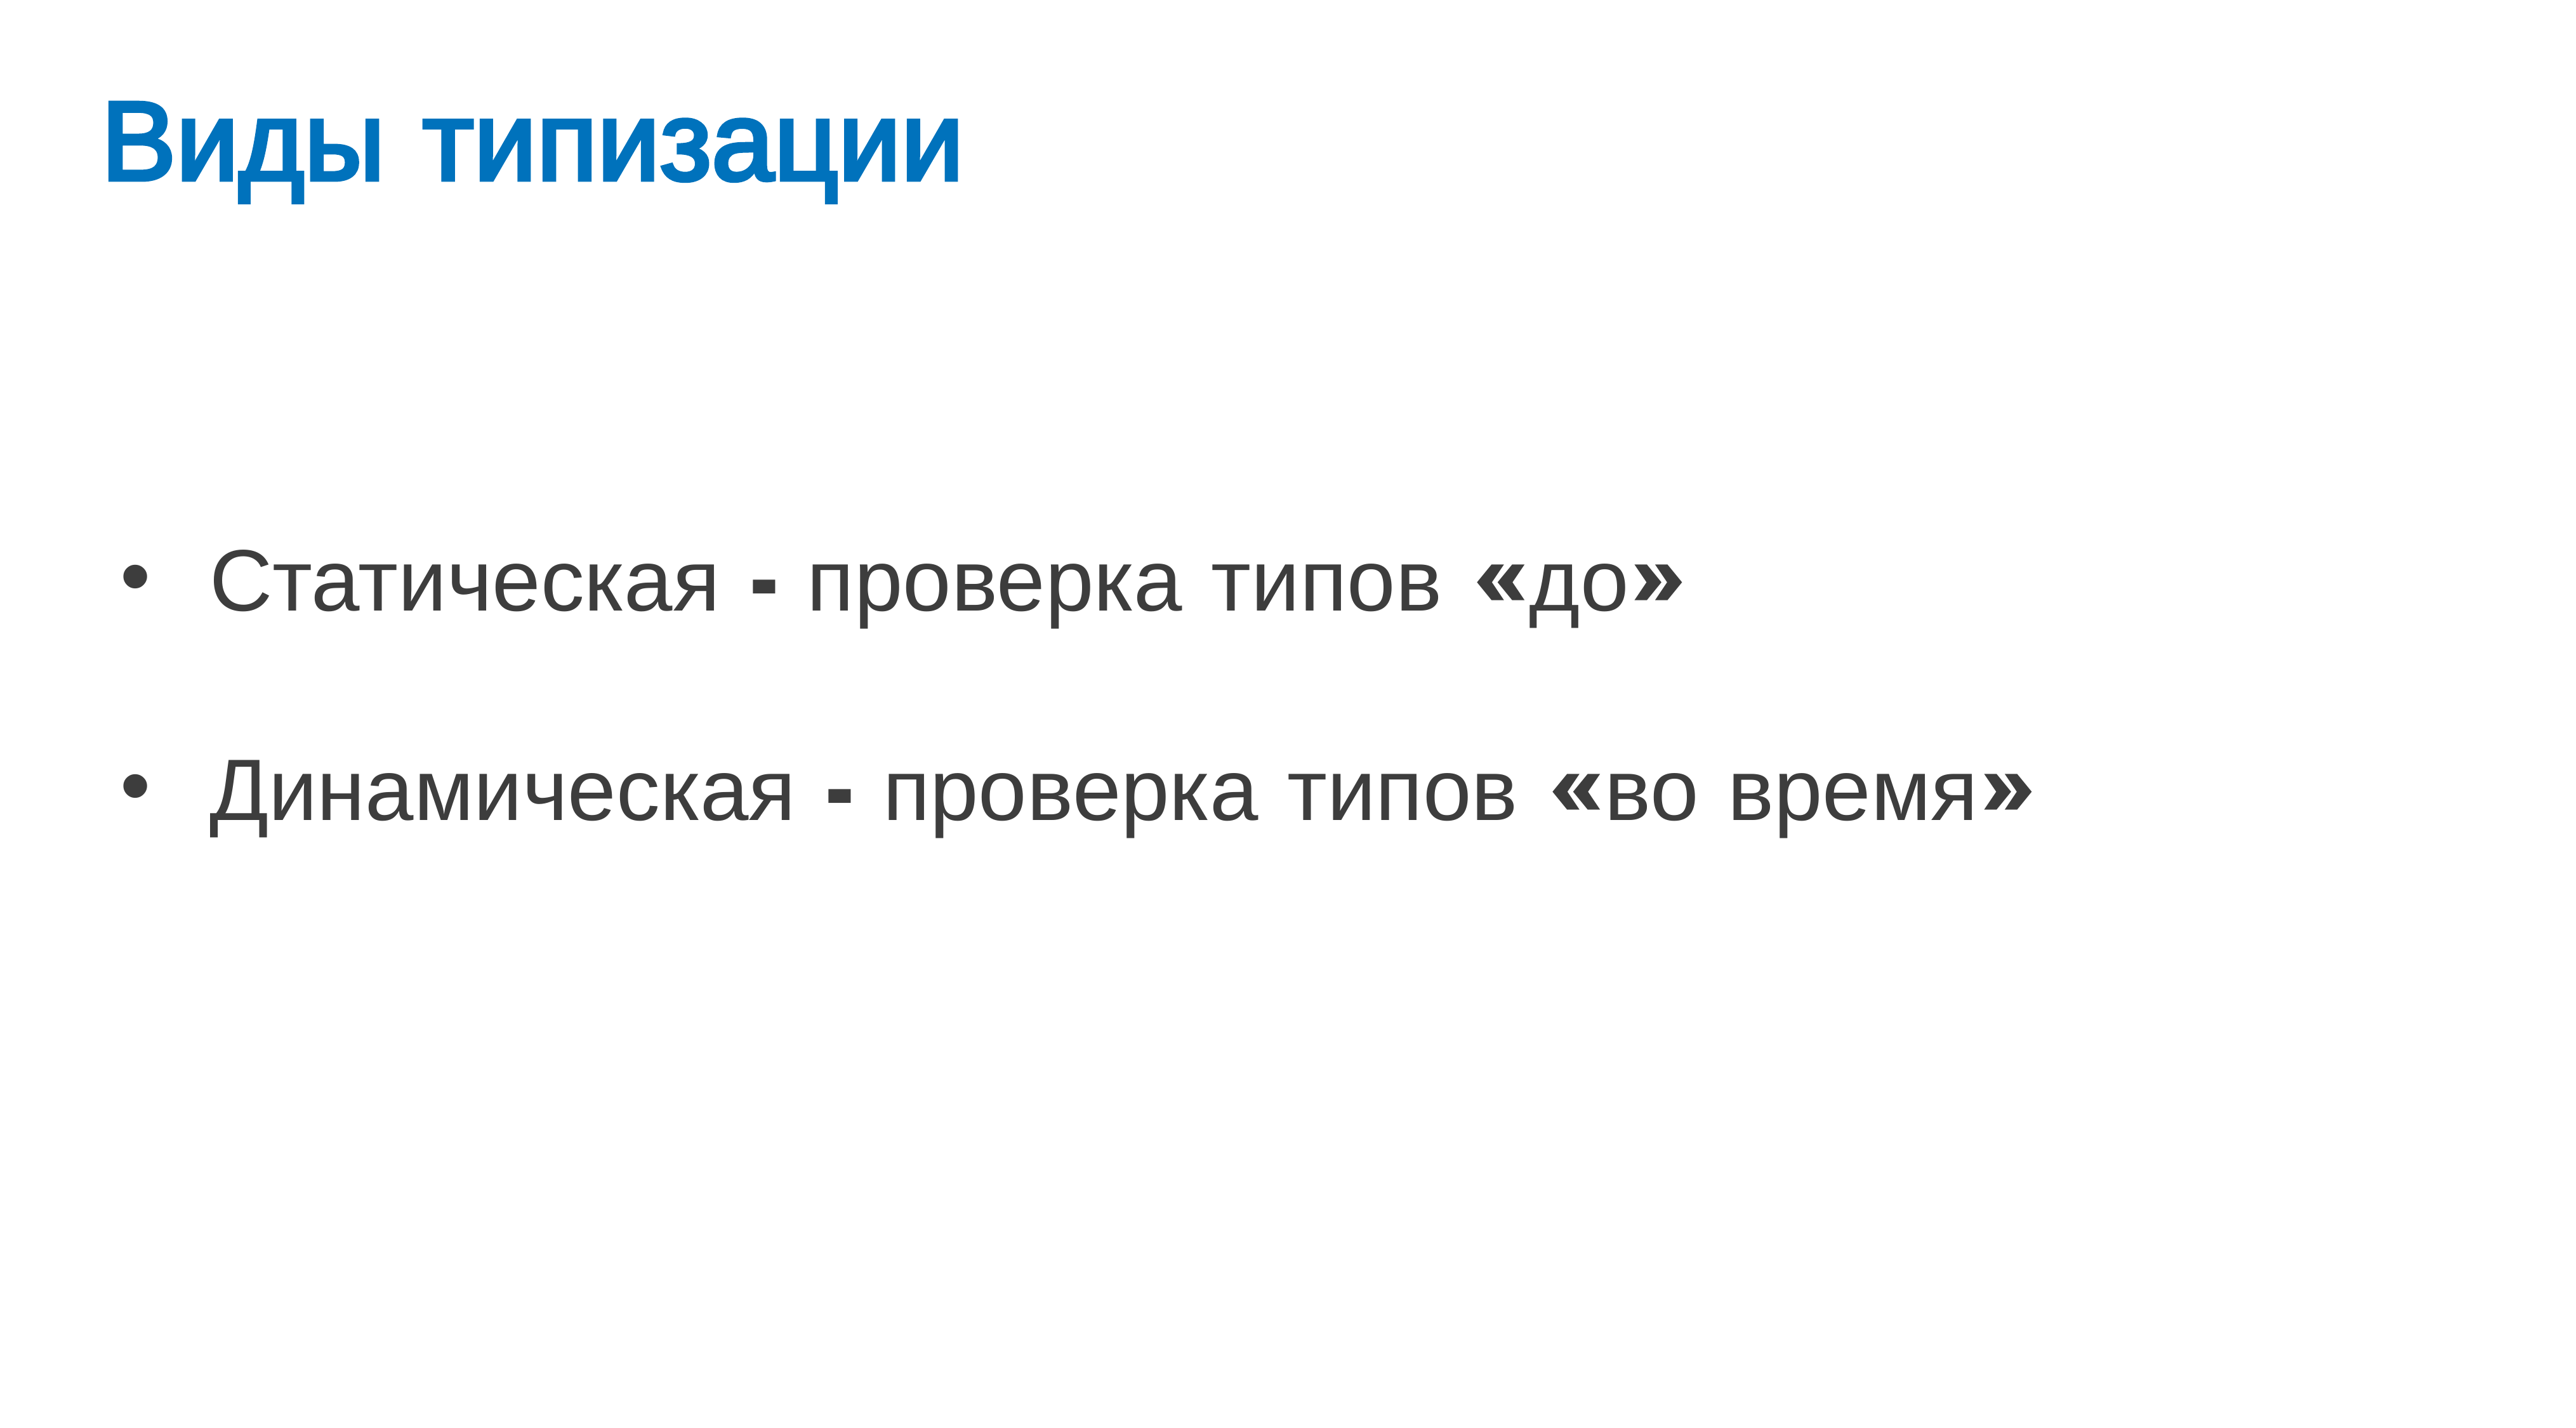

# Виды типизации
Статическая - проверка типов «до»
Динамическая - проверка типов «во время»
23